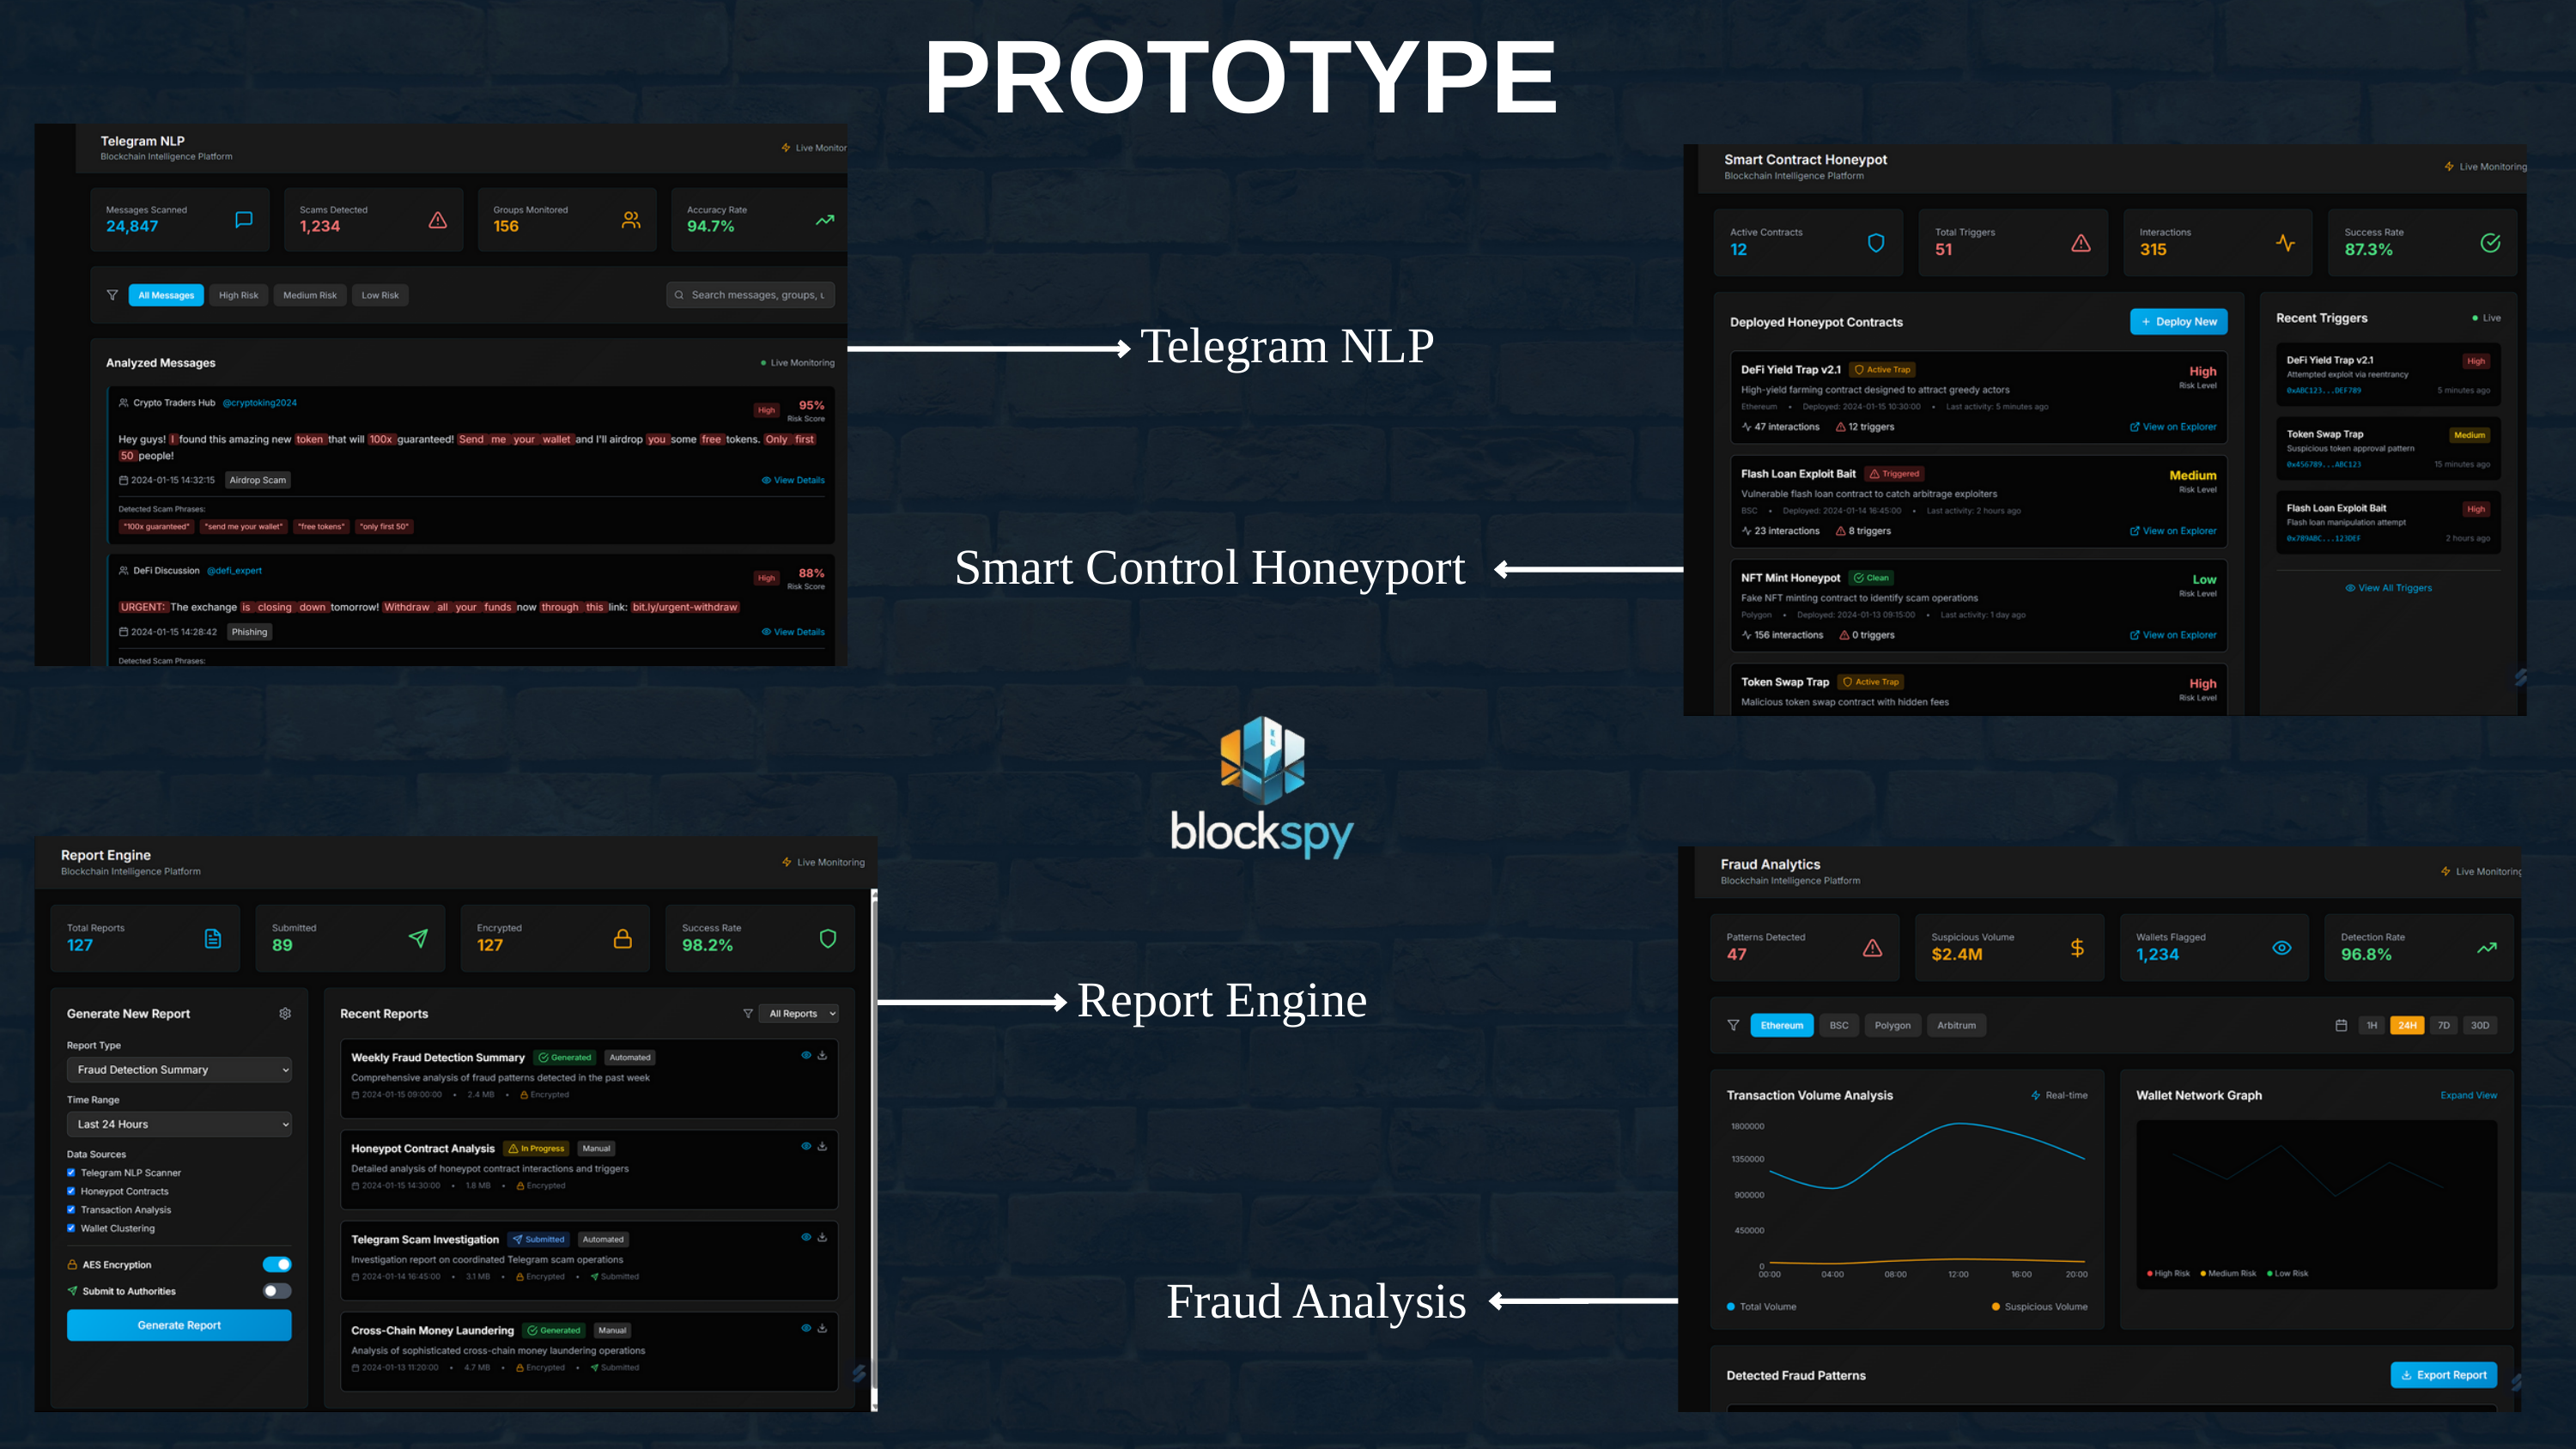

PROTOTYPE

Telegram NLP

Smart Control Honeyport

Report Engine

Fraud Analysis